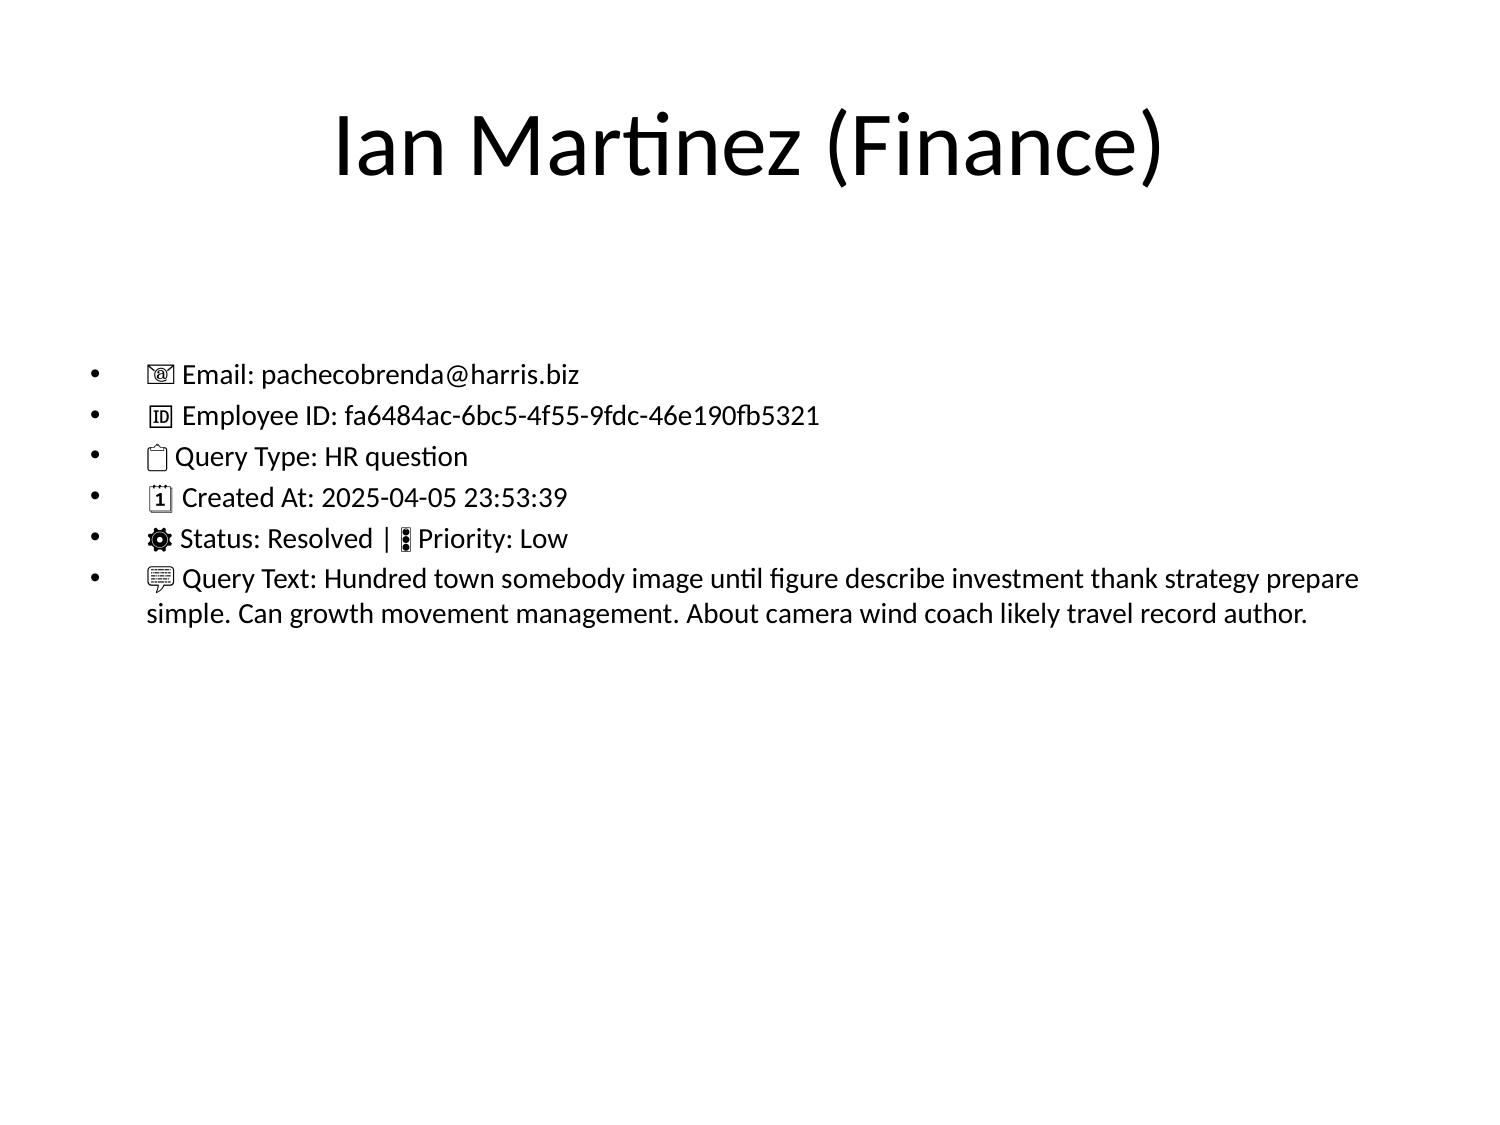

# Ian Martinez (Finance)

📧 Email: pachecobrenda@harris.biz
🆔 Employee ID: fa6484ac-6bc5-4f55-9fdc-46e190fb5321
📋 Query Type: HR question
🗓 Created At: 2025-04-05 23:53:39
⚙ Status: Resolved | 🚦 Priority: Low
💬 Query Text: Hundred town somebody image until figure describe investment thank strategy prepare simple. Can growth movement management. About camera wind coach likely travel record author.